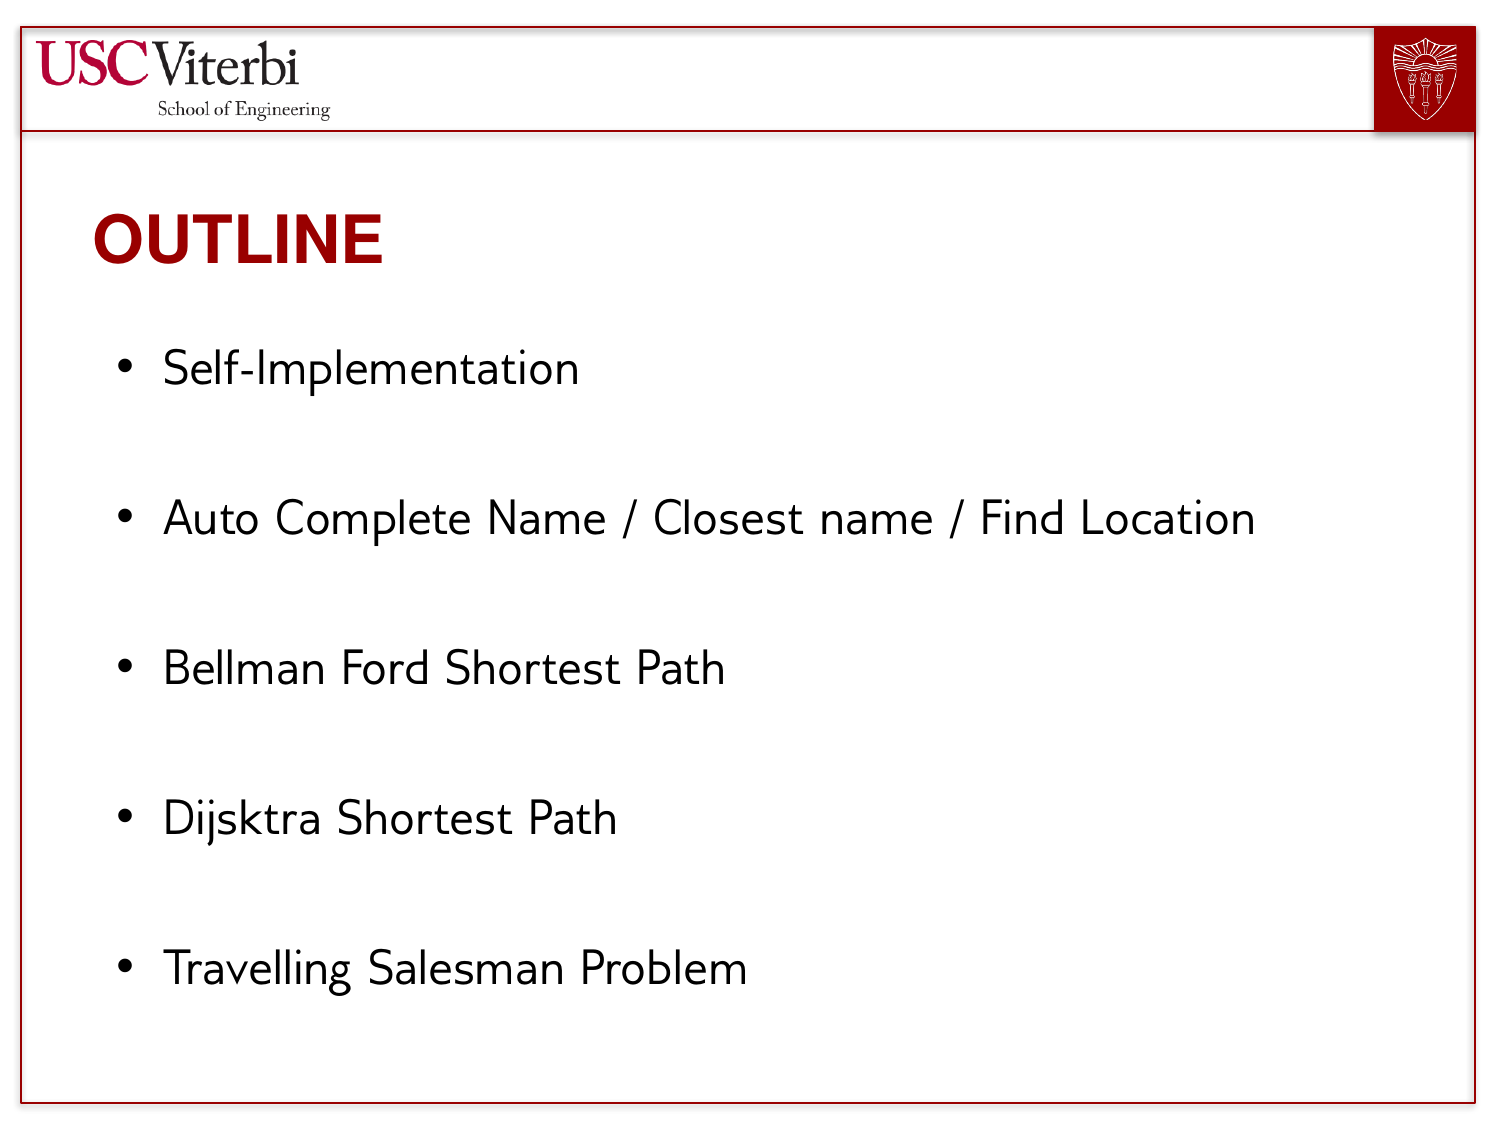

OUTLINE
Self-Implementation
Auto Complete Name / Closest name / Find Location
Bellman Ford Shortest Path
Dijsktra Shortest Path
Travelling Salesman Problem